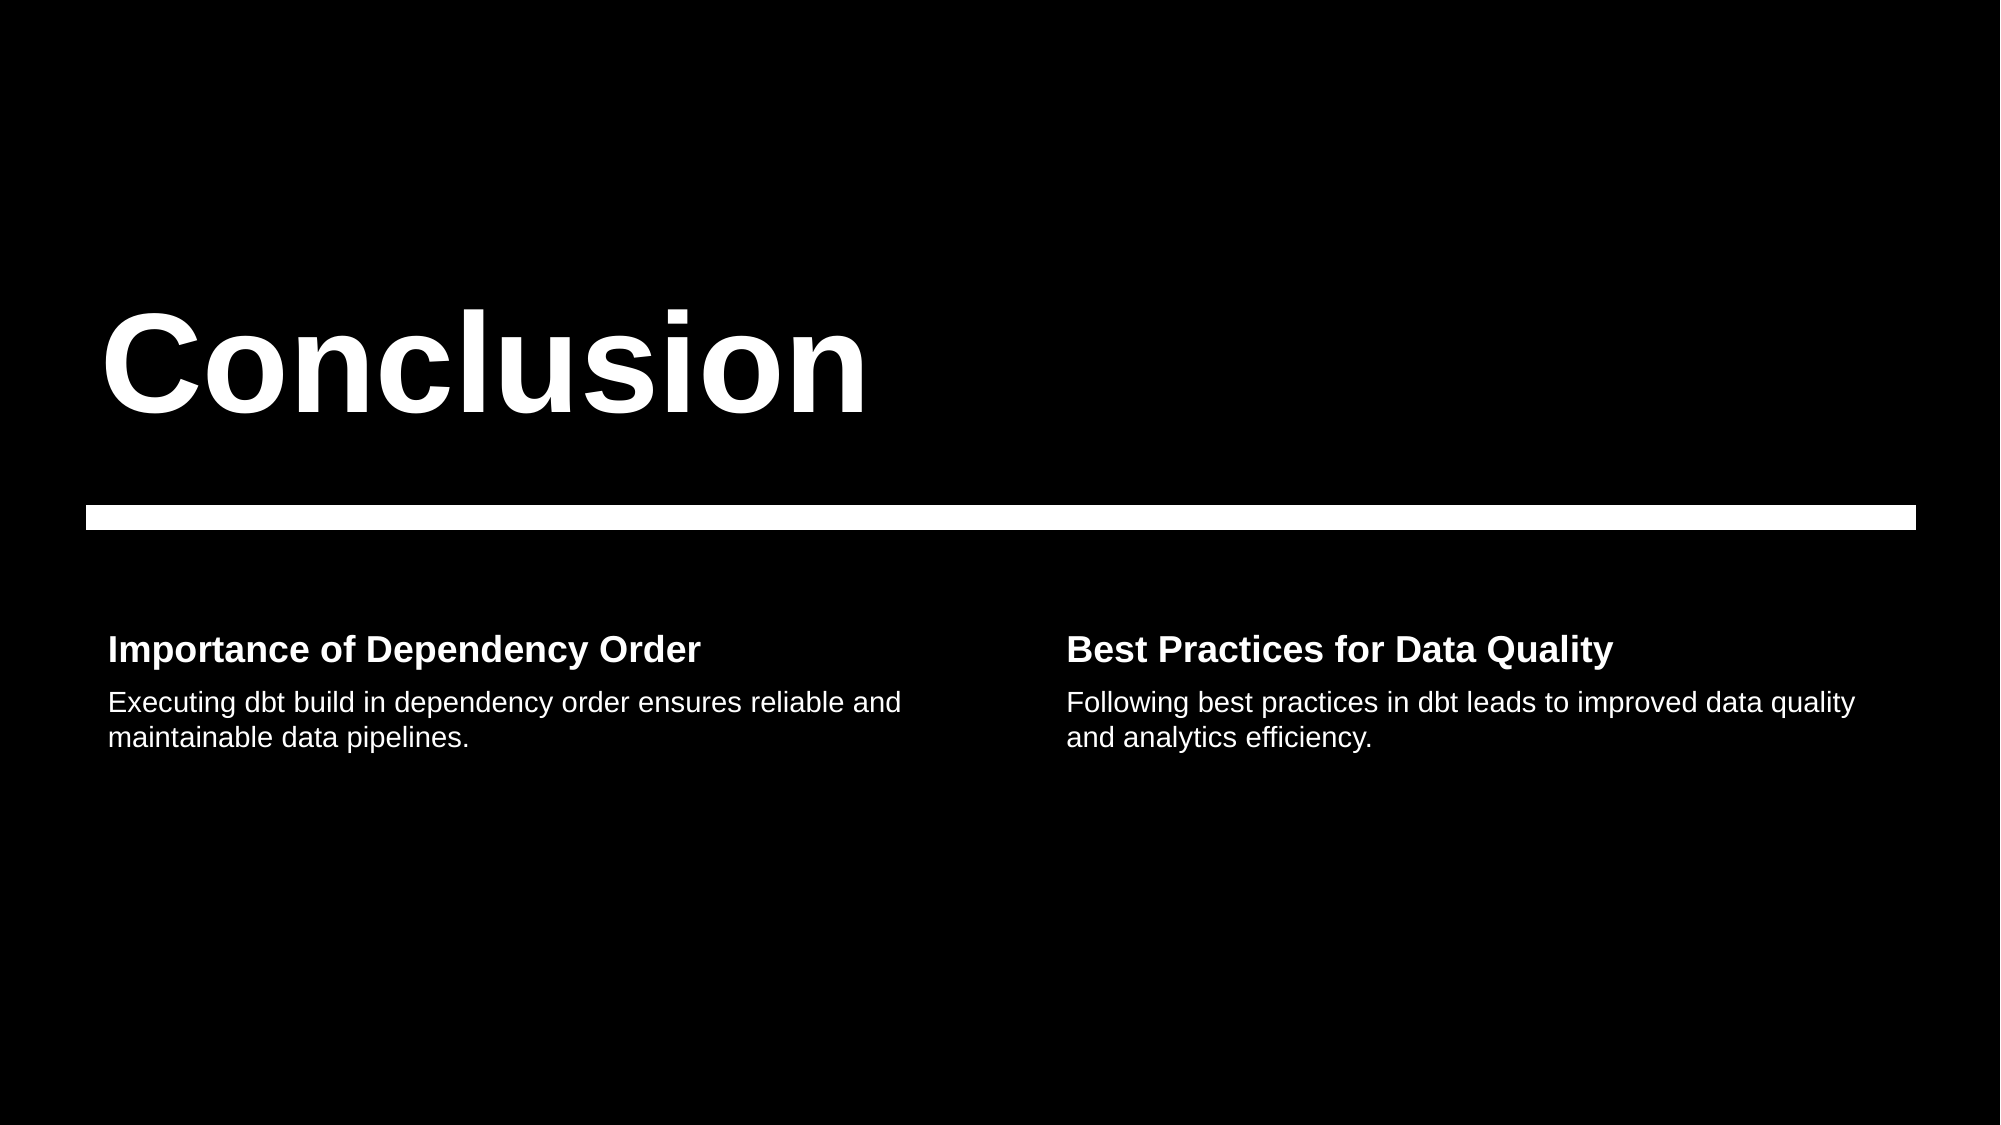

# Conclusion

Importance of Dependency Order
Executing dbt build in dependency order ensures reliable and maintainable data pipelines.
Best Practices for Data Quality
Following best practices in dbt leads to improved data quality and analytics efficiency.